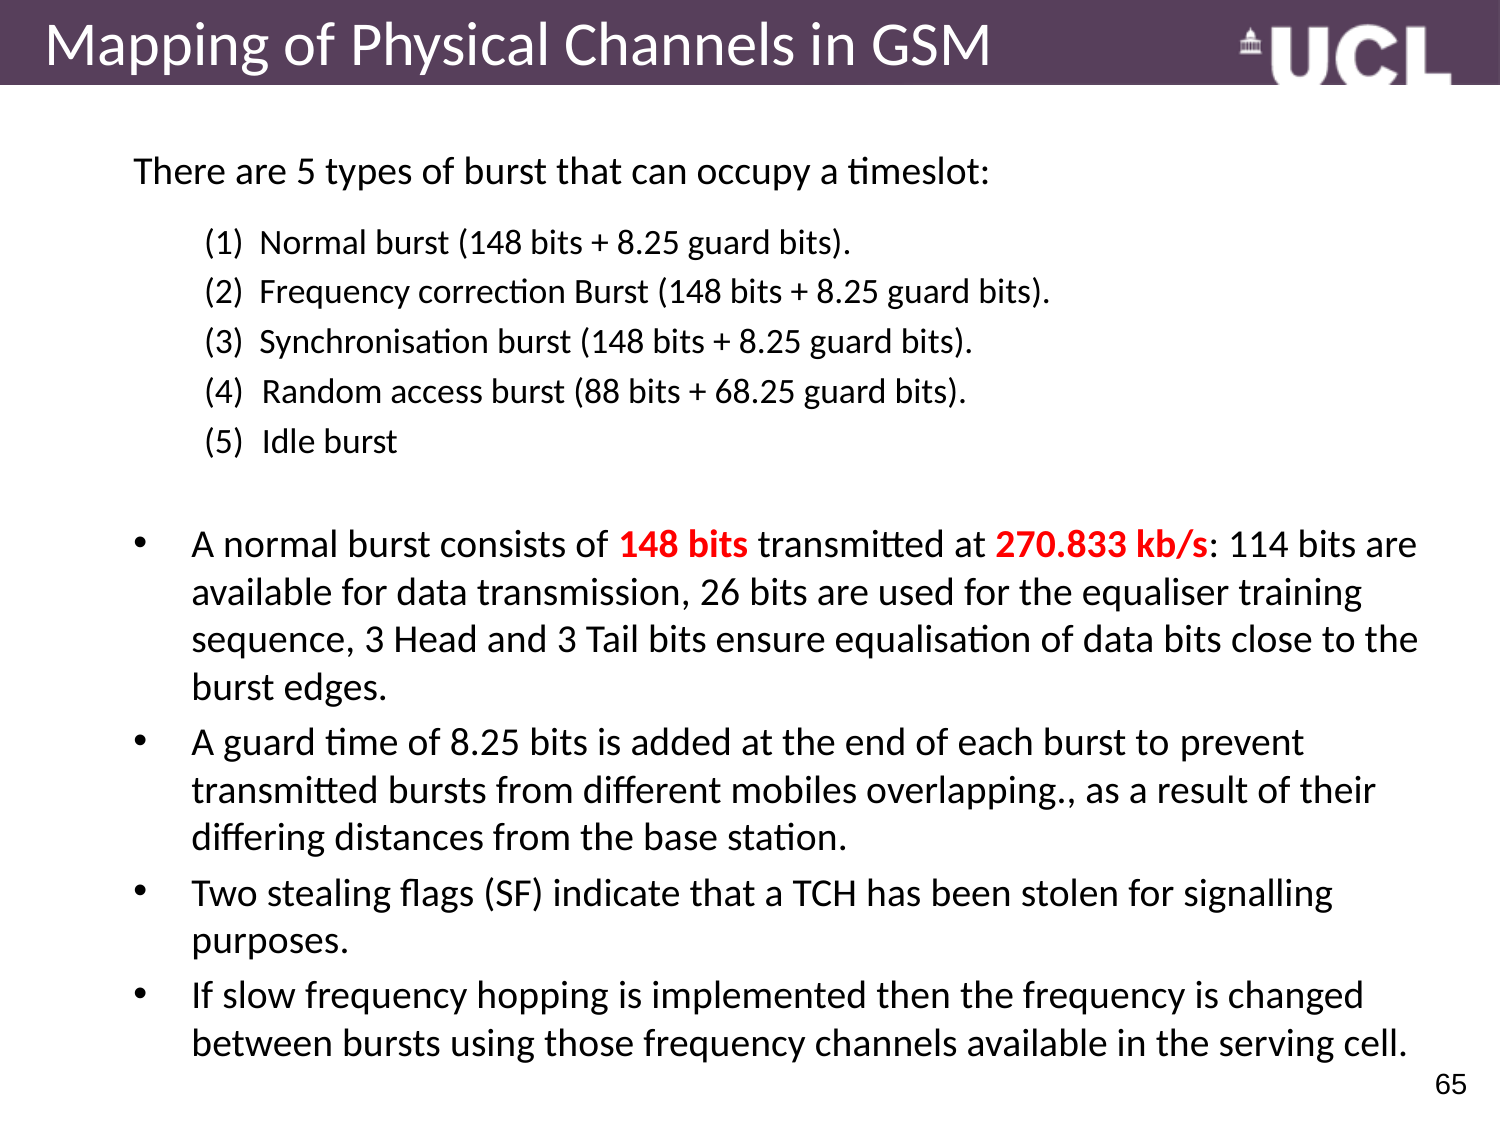

# Mapping of Physical Channels in GSM
There are 5 types of burst that can occupy a timeslot:

(1)  Normal burst (148 bits + 8.25 guard bits).
(2)  Frequency correction Burst (148 bits + 8.25 guard bits).
(3)  Synchronisation burst (148 bits + 8.25 guard bits).
Random access burst (88 bits + 68.25 guard bits).
Idle burst

A normal burst consists of 148 bits transmitted at 270.833 kb/s: 114 bits are available for data transmission, 26 bits are used for the equaliser training sequence, 3 Head and 3 Tail bits ensure equalisation of data bits close to the burst edges.
A guard time of 8.25 bits is added at the end of each burst to prevent transmitted bursts from different mobiles overlapping., as a result of their differing distances from the base station.
Two stealing flags (SF) indicate that a TCH has been stolen for signalling purposes.
If slow frequency hopping is implemented then the frequency is changed between bursts using those frequency channels available in the serving cell.
65